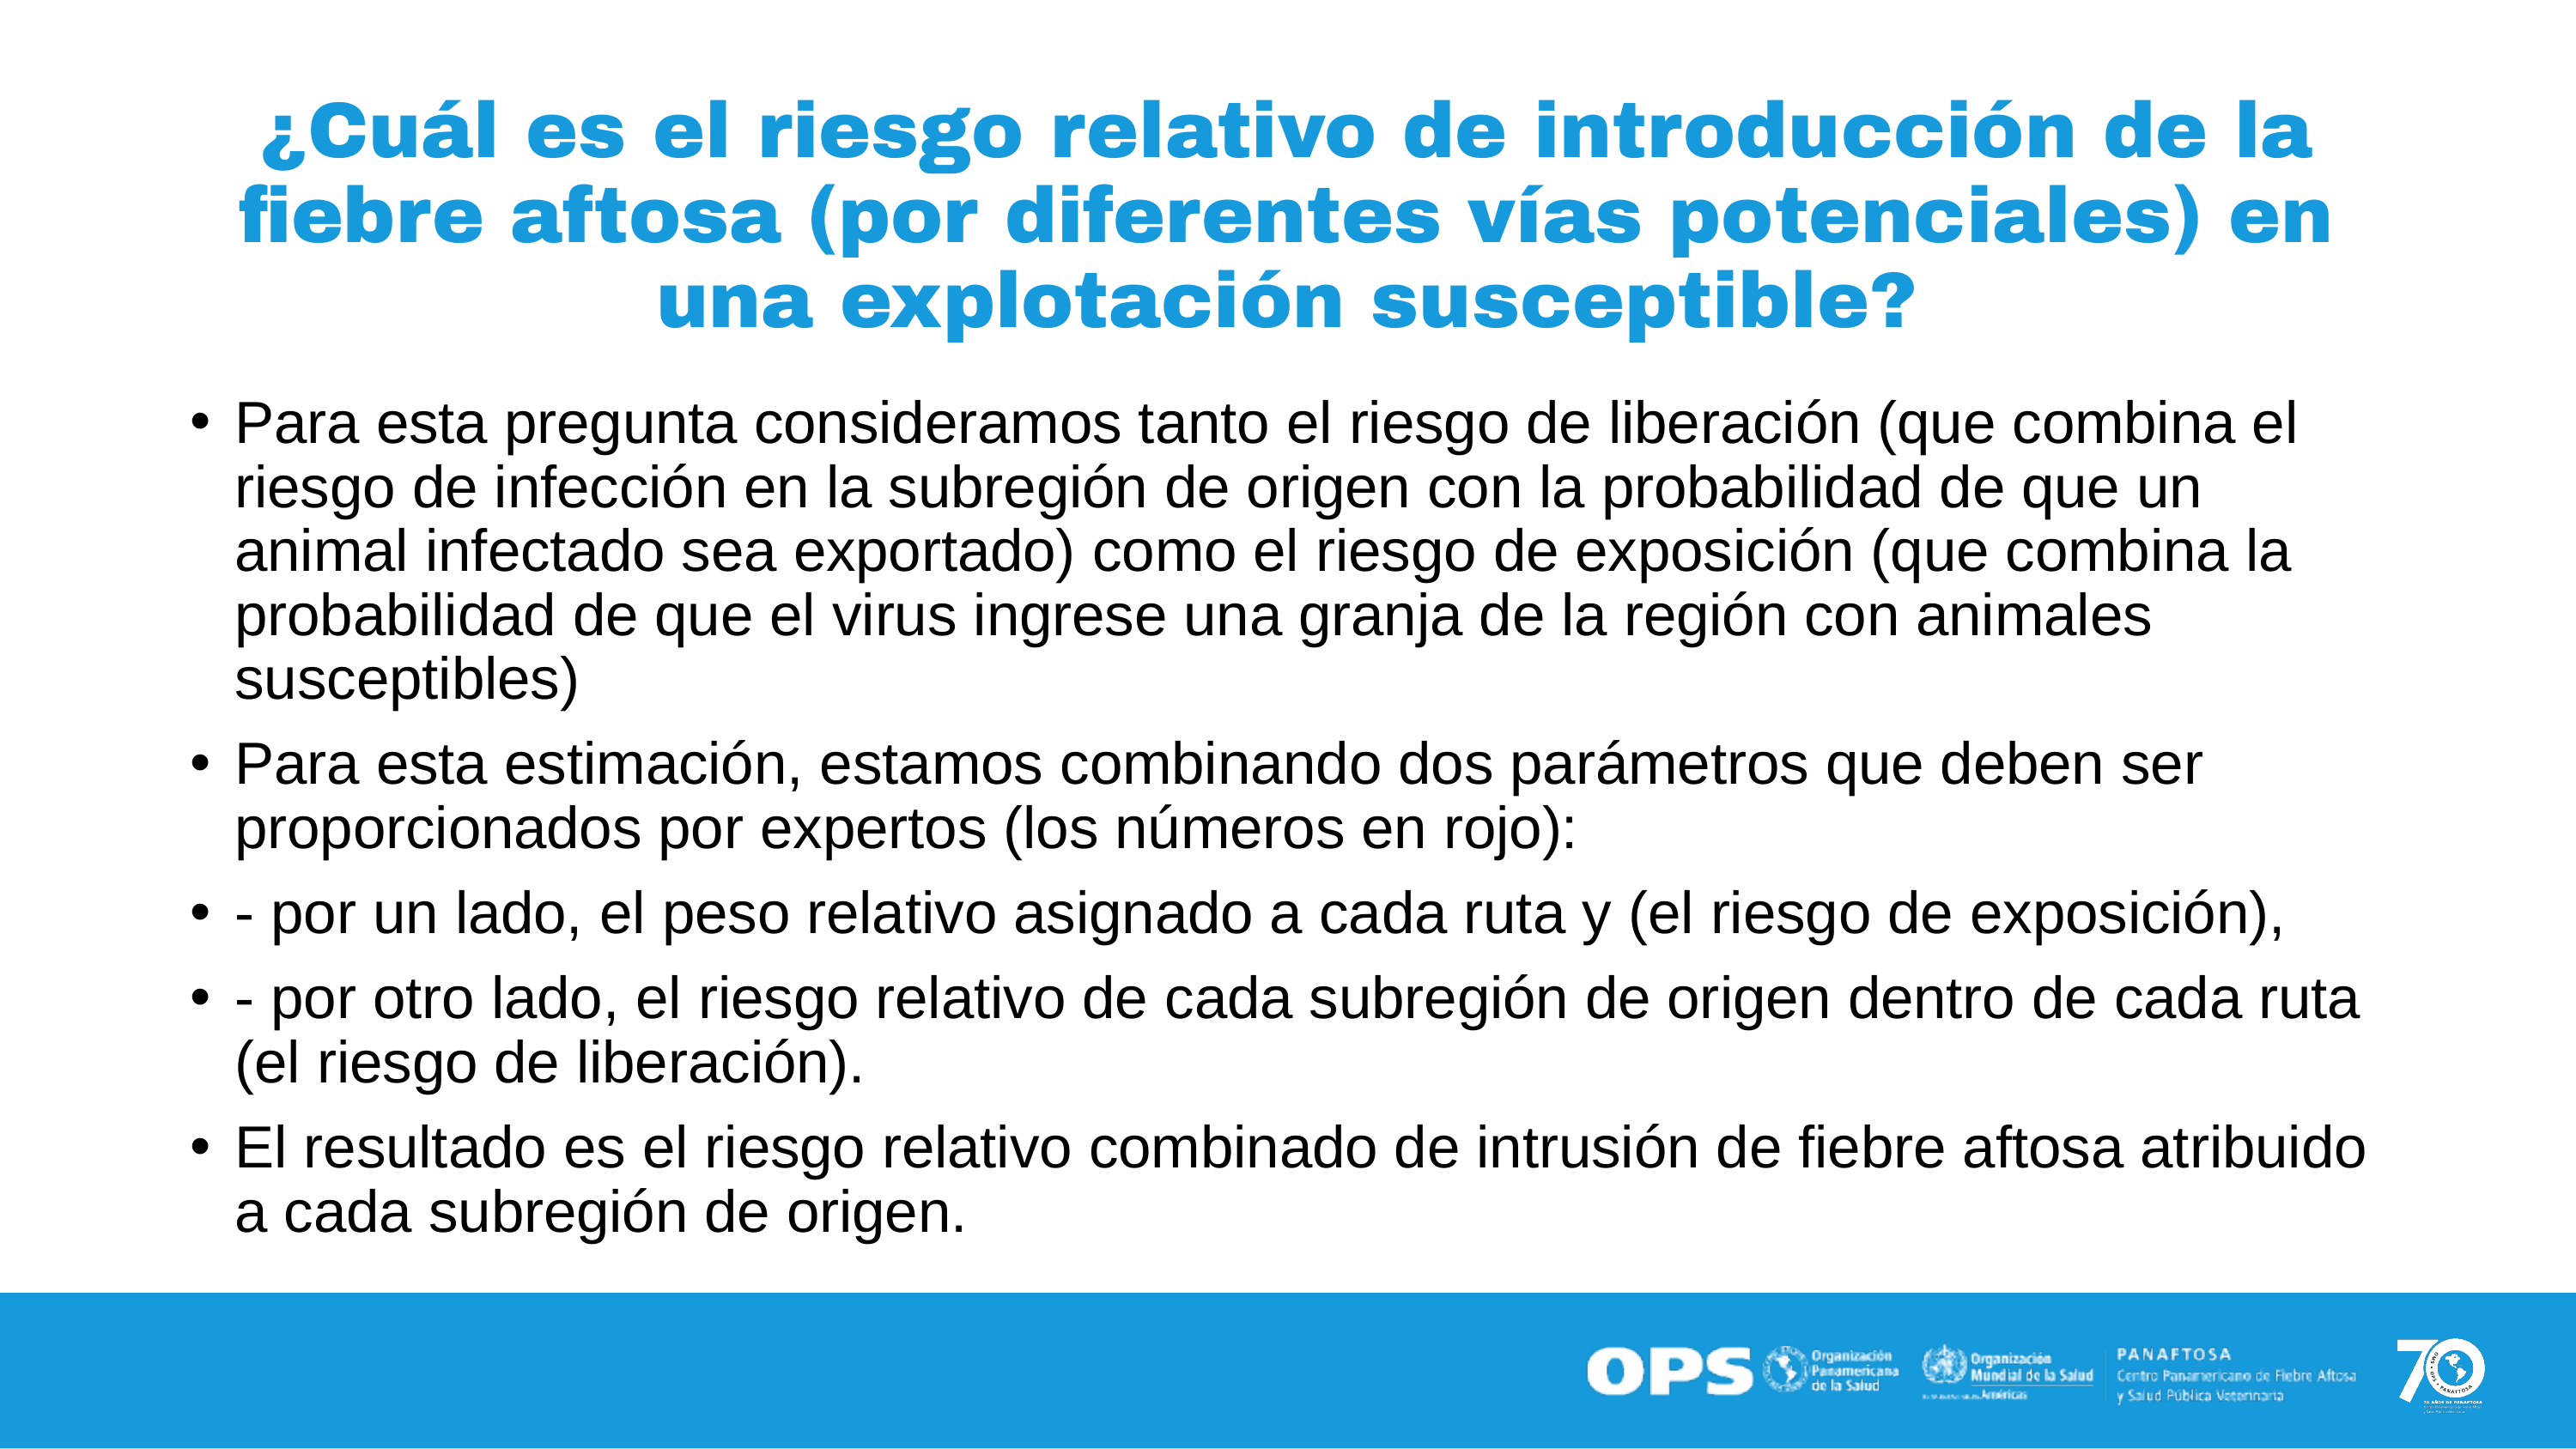

# ¿Cuál es el riesgo relativo de introducción de la fiebre aftosa (por diferentes vías potenciales) en una explotación susceptible?
Para esta pregunta consideramos tanto el riesgo de liberación (que combina el riesgo de infección en la subregión de origen con la probabilidad de que un animal infectado sea exportado) como el riesgo de exposición (que combina la probabilidad de que el virus ingrese una granja de la región con animales susceptibles)
Para esta estimación, estamos combinando dos parámetros que deben ser proporcionados por expertos (los números en rojo):
- por un lado, el peso relativo asignado a cada ruta y (el riesgo de exposición),
- por otro lado, el riesgo relativo de cada subregión de origen dentro de cada ruta (el riesgo de liberación).
El resultado es el riesgo relativo combinado de intrusión de fiebre aftosa atribuido a cada subregión de origen.